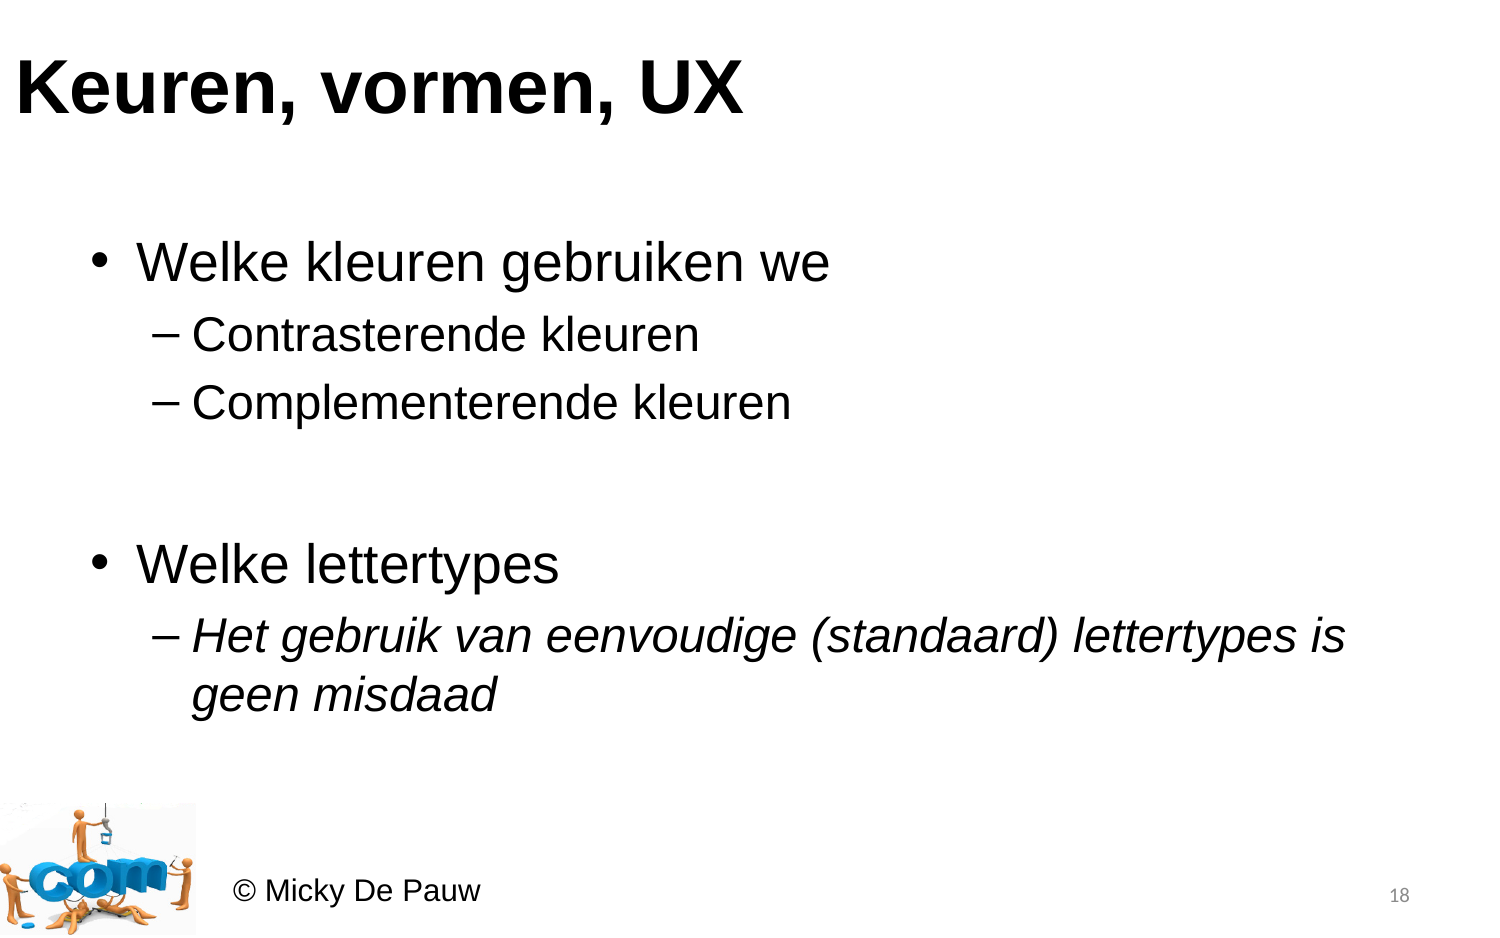

# Keuren, vormen, UX
Welke kleuren gebruiken we
Contrasterende kleuren
Complementerende kleuren

Welke lettertypes
Het gebruik van eenvoudige (standaard) lettertypes is geen misdaad
18